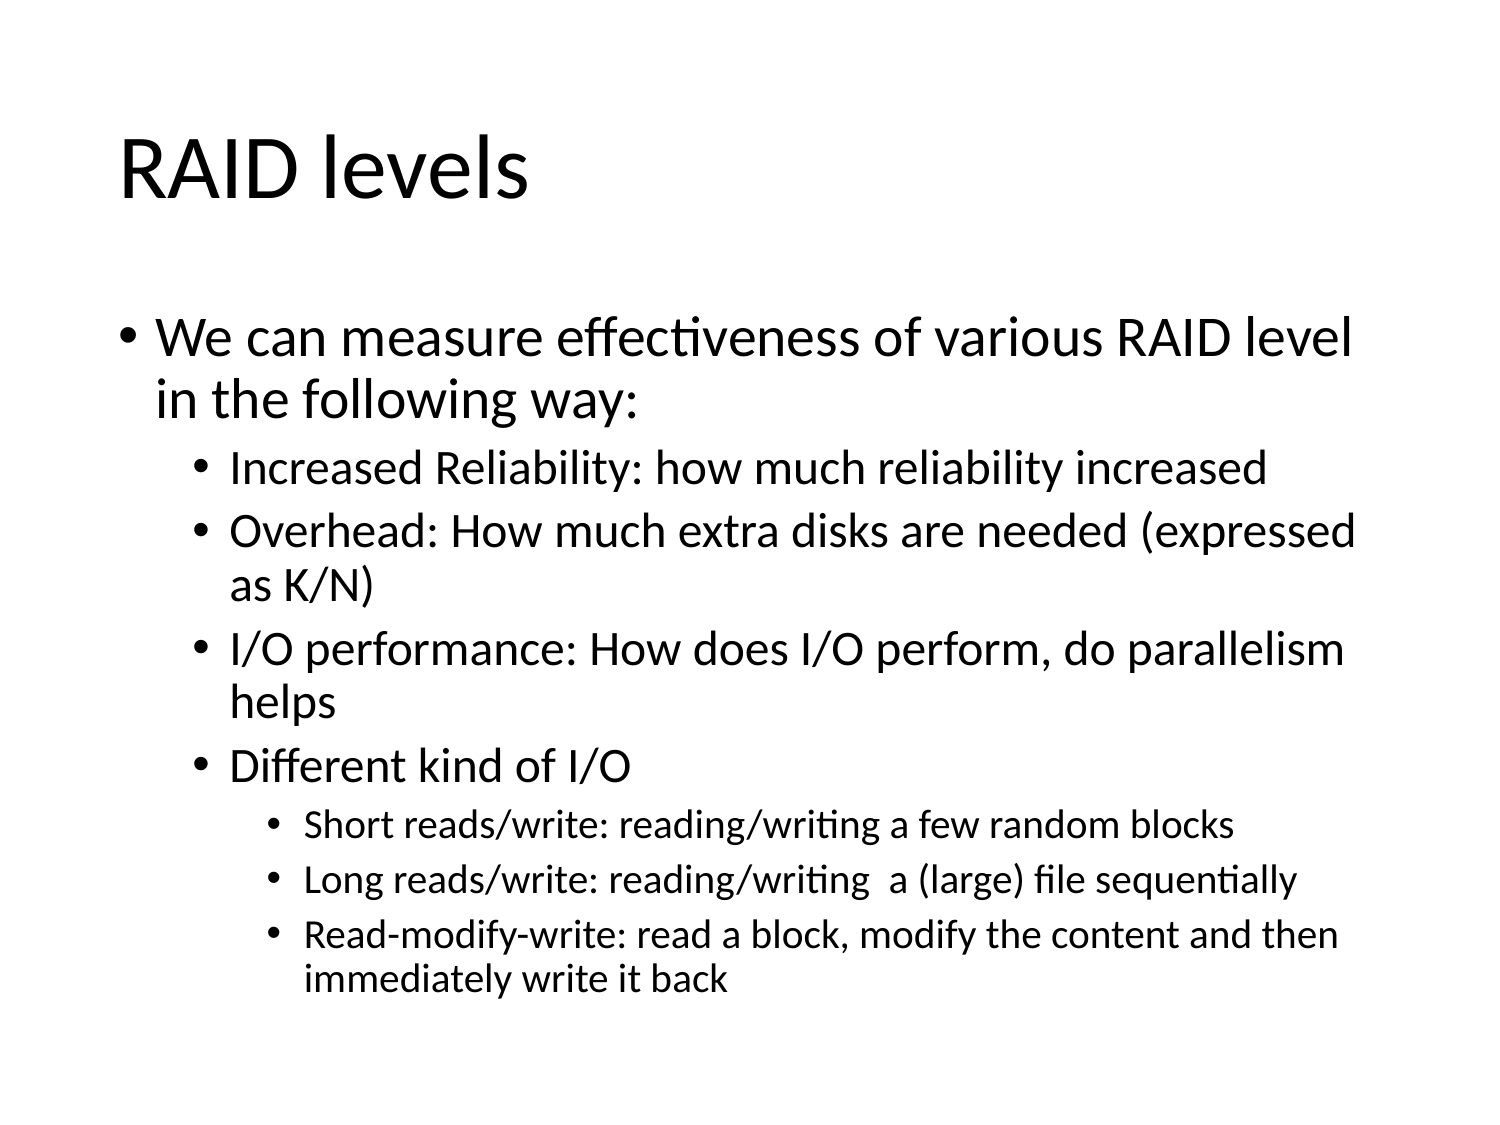

# RAID levels
We can measure effectiveness of various RAID level in the following way:
Increased Reliability: how much reliability increased
Overhead: How much extra disks are needed (expressed as K/N)
I/O performance: How does I/O perform, do parallelism helps
Different kind of I/O
Short reads/write: reading/writing a few random blocks
Long reads/write: reading/writing  a (large) file sequentially
Read-modify-write: read a block, modify the content and then immediately write it back